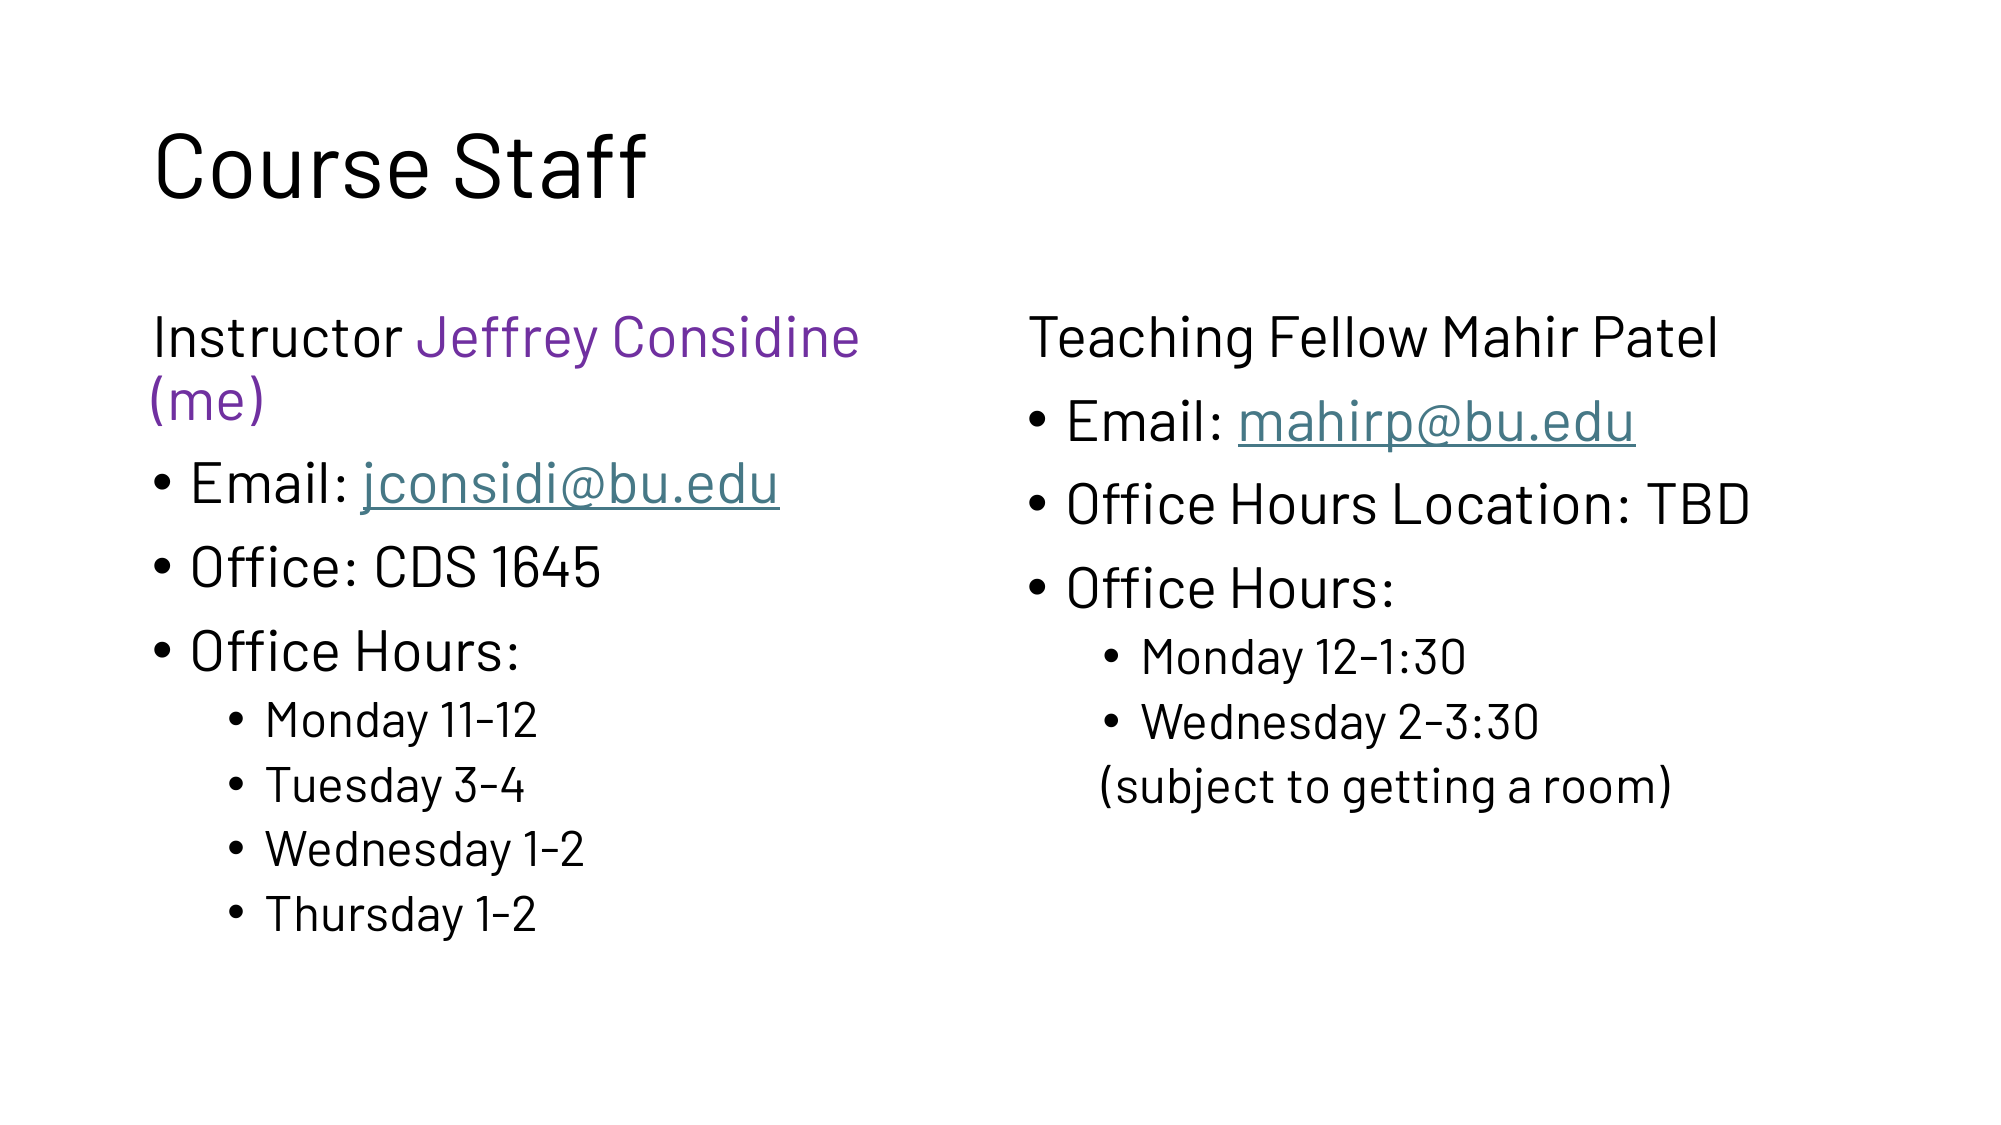

# Course Staff
Instructor Jeffrey Considine (me)
Email: jconsidi@bu.edu
Office: CDS 1645
Office Hours:
Monday 11-12
Tuesday 3-4
Wednesday 1-2
Thursday 1-2

Teaching Fellow Mahir Patel
Email: mahirp@bu.edu
Office Hours Location: TBD
Office Hours:
Monday 12-1:30
Wednesday 2-3:30
(subject to getting a room)